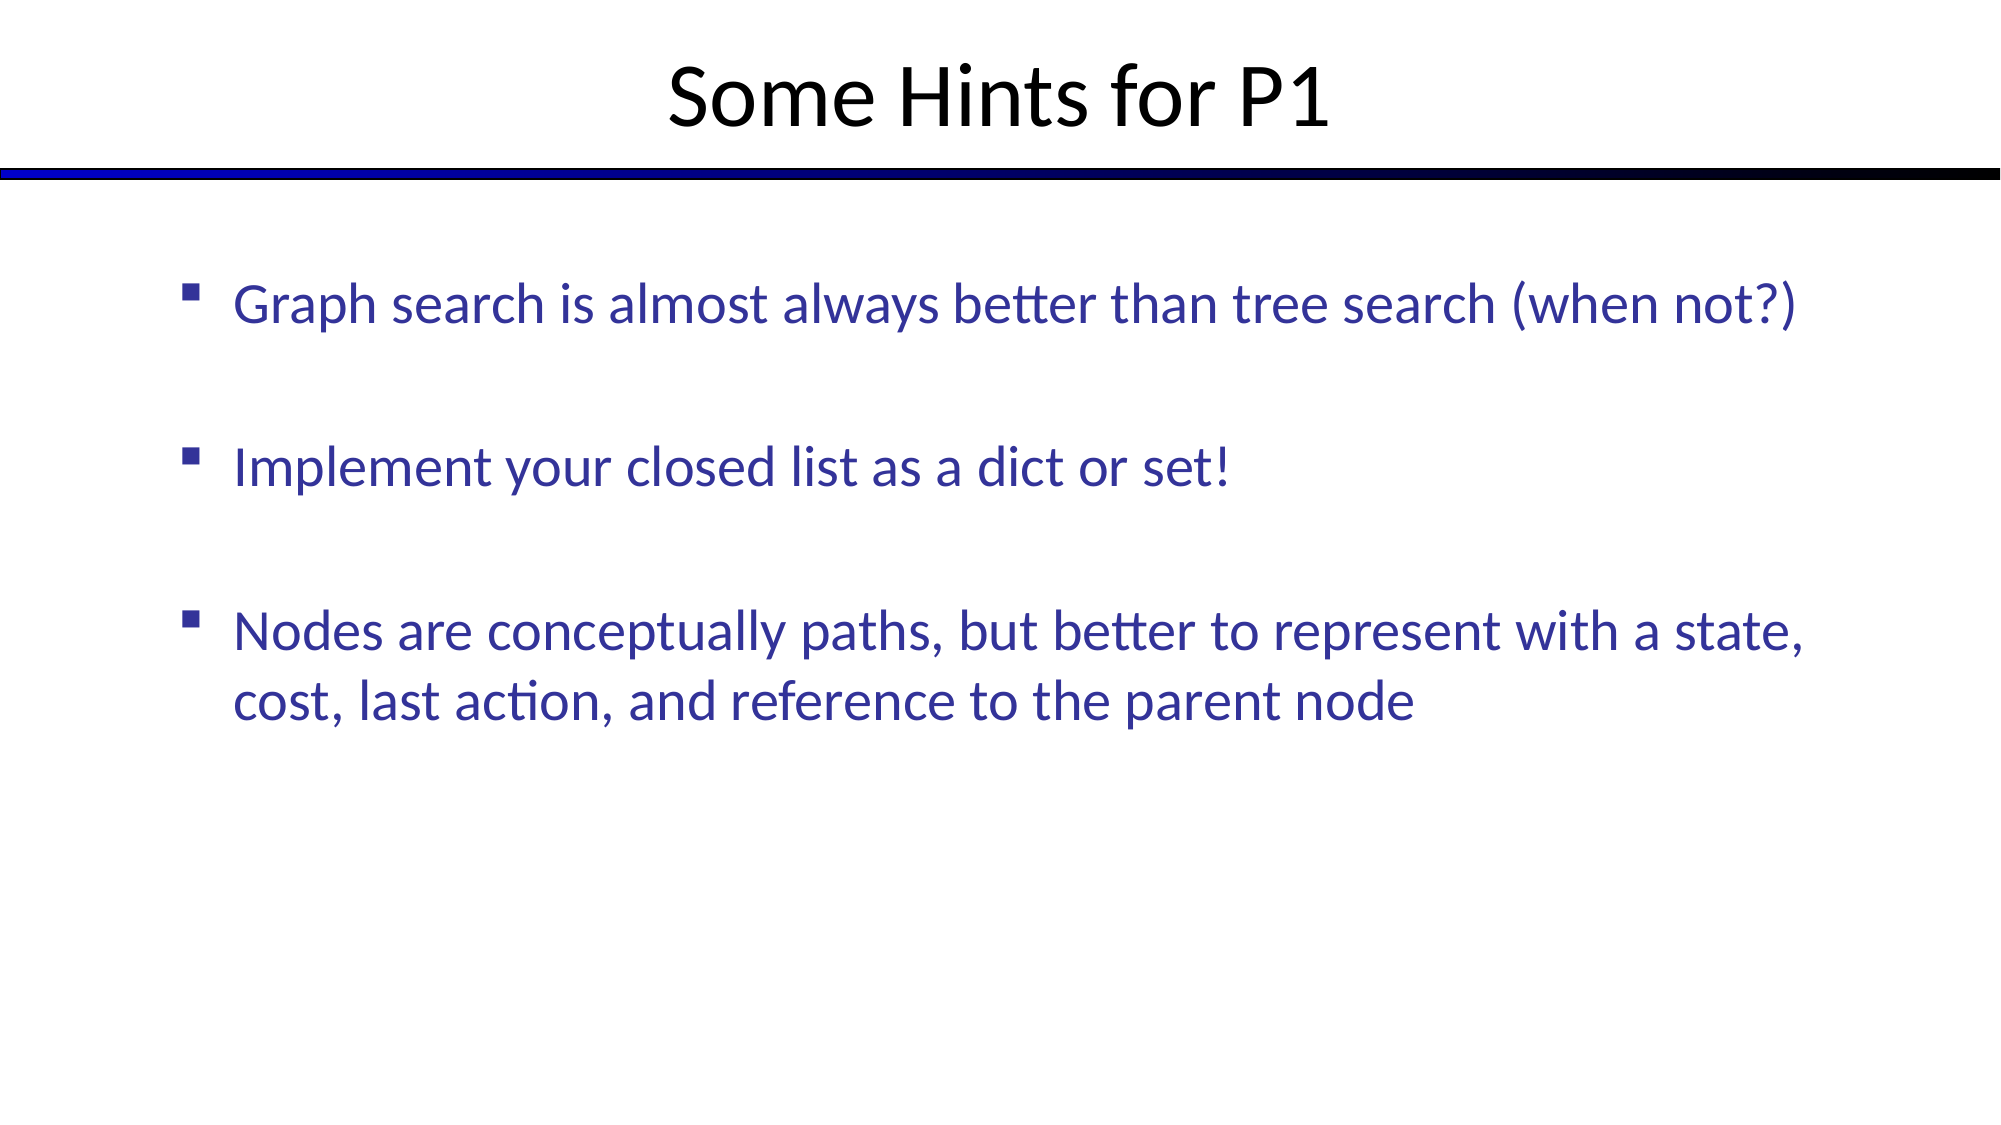

# Some Hints for P1
Graph search is almost always better than tree search (when not?)

Implement your closed list as a dict or set!

Nodes are conceptually paths, but better to represent with a state, cost, last action, and reference to the parent node